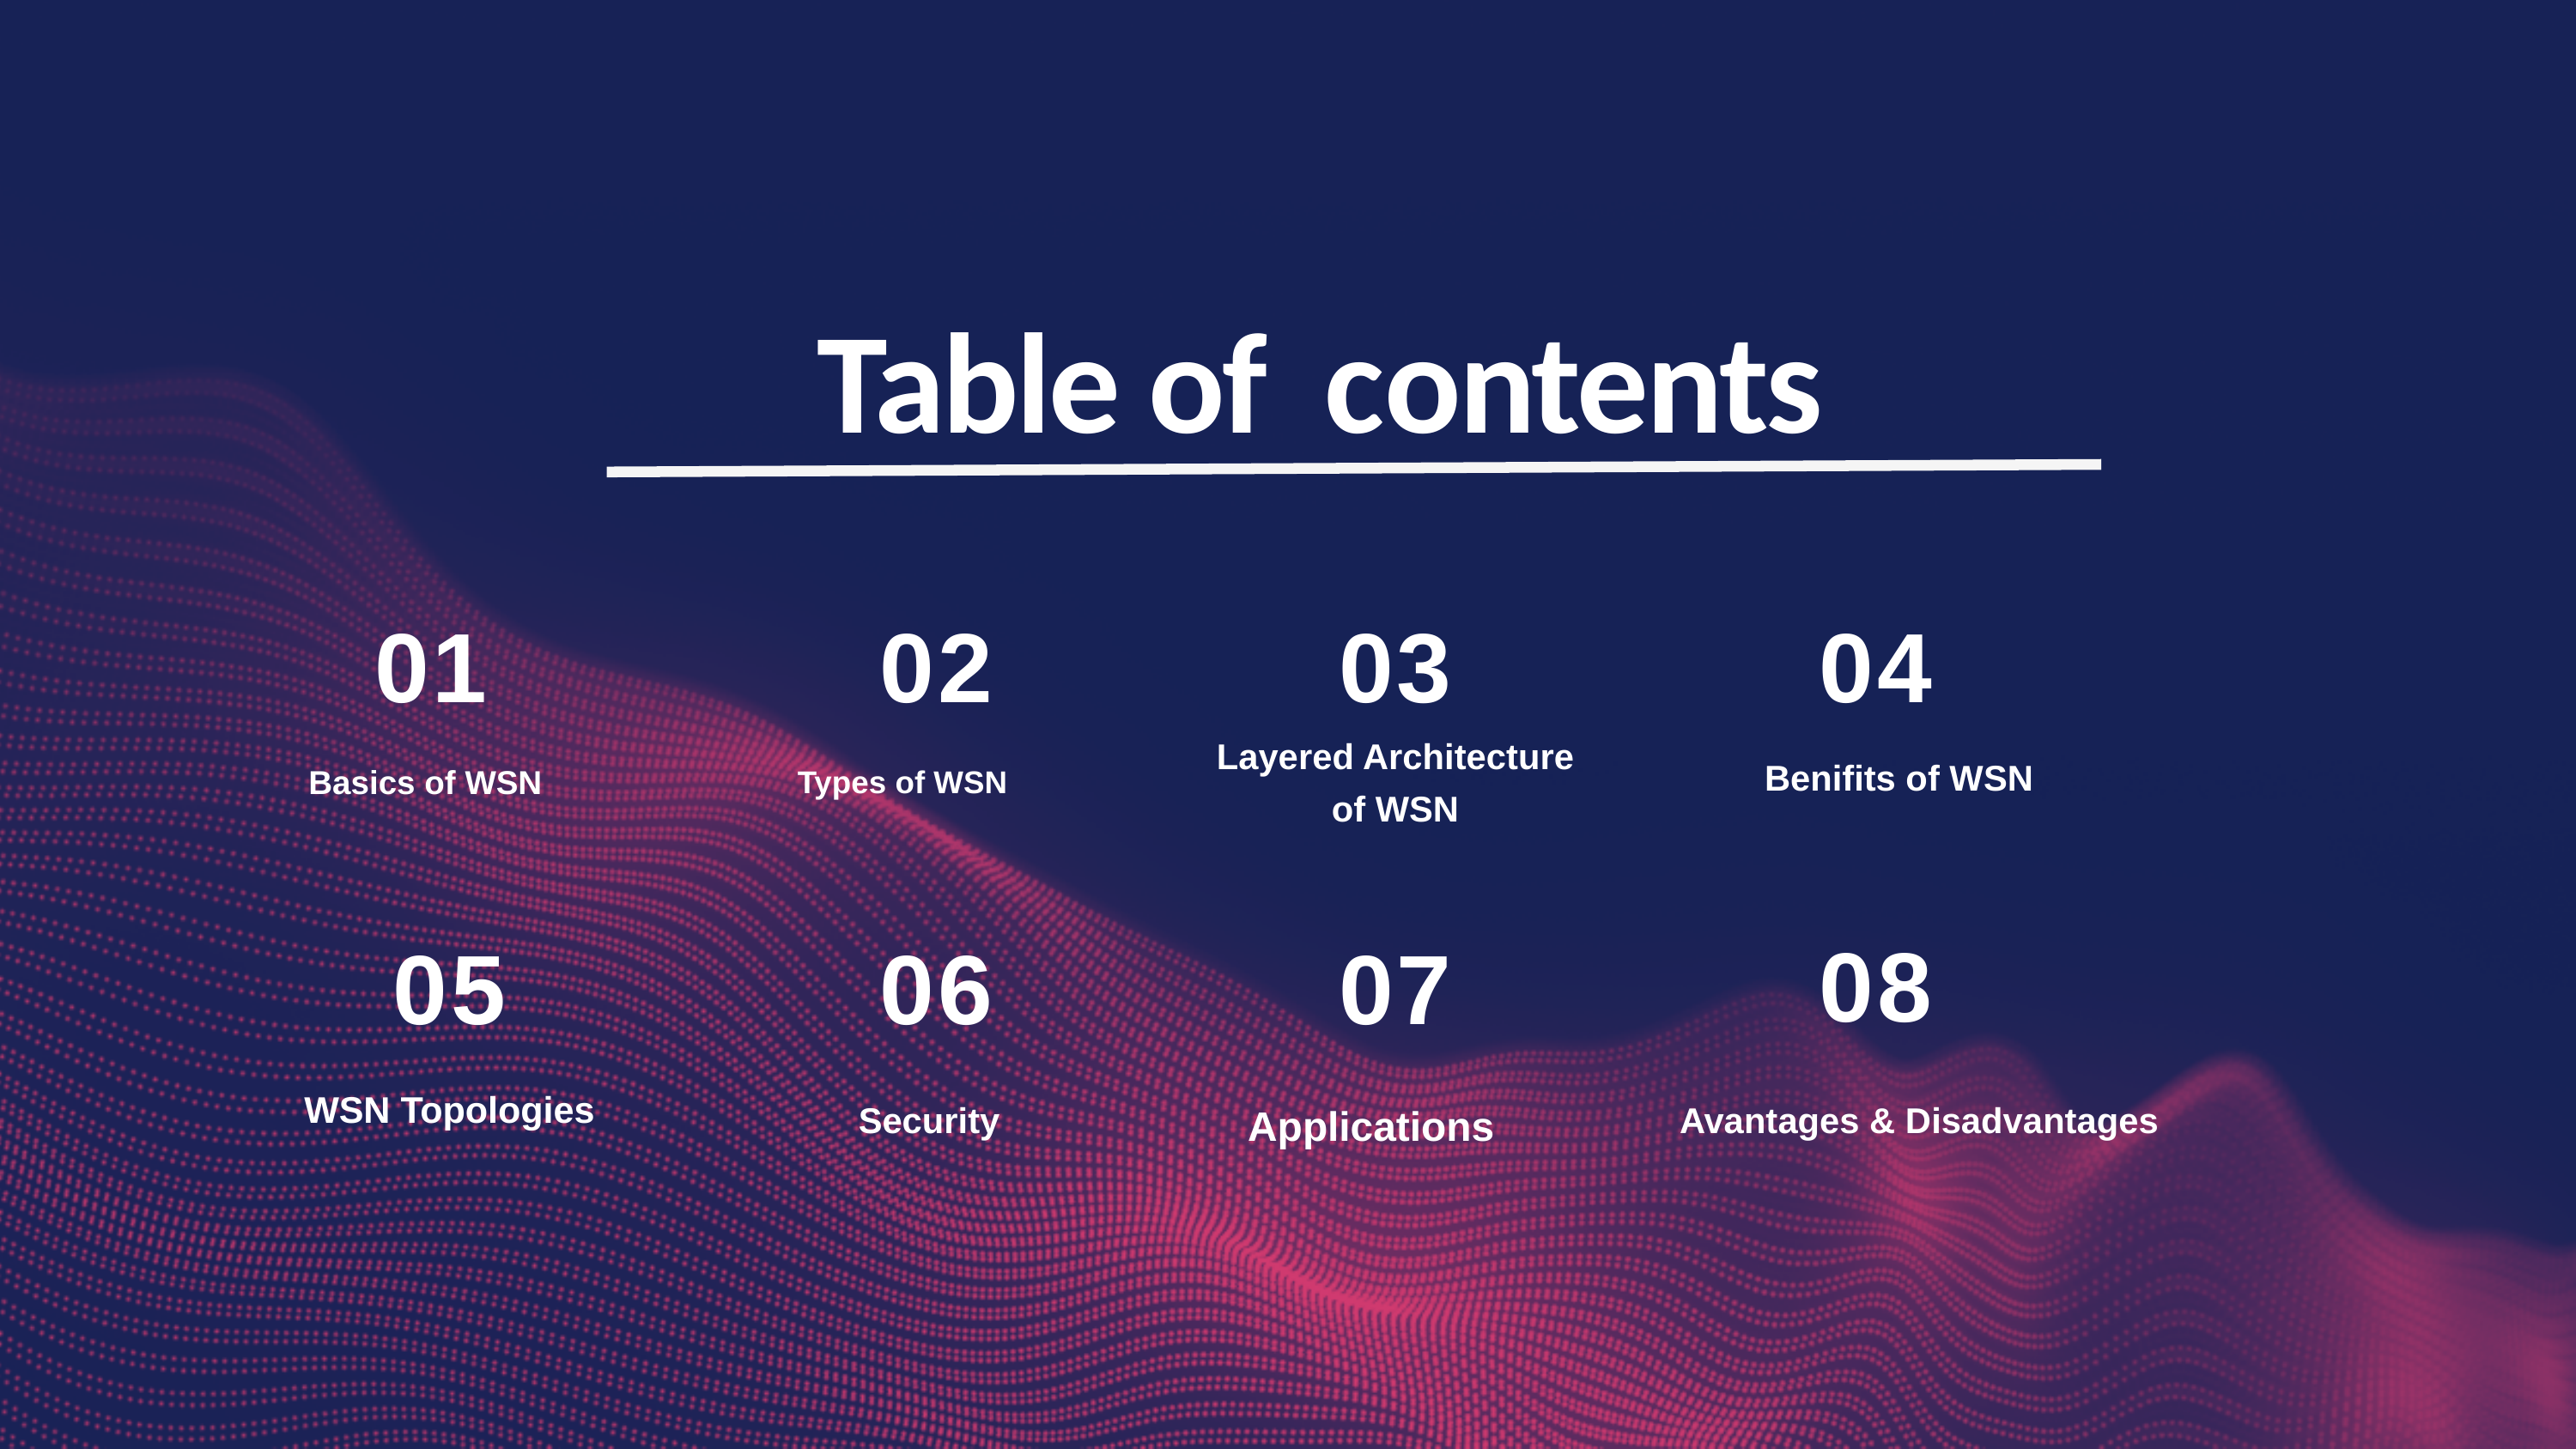

Table of  contents

03
04
01
02
Layered Architecture of WSN
Benifits of WSN
Basics of WSN

 Types of WSN
08
05
06
07
WSN Topologies
Security
Avantages & Disadvantages
Applications